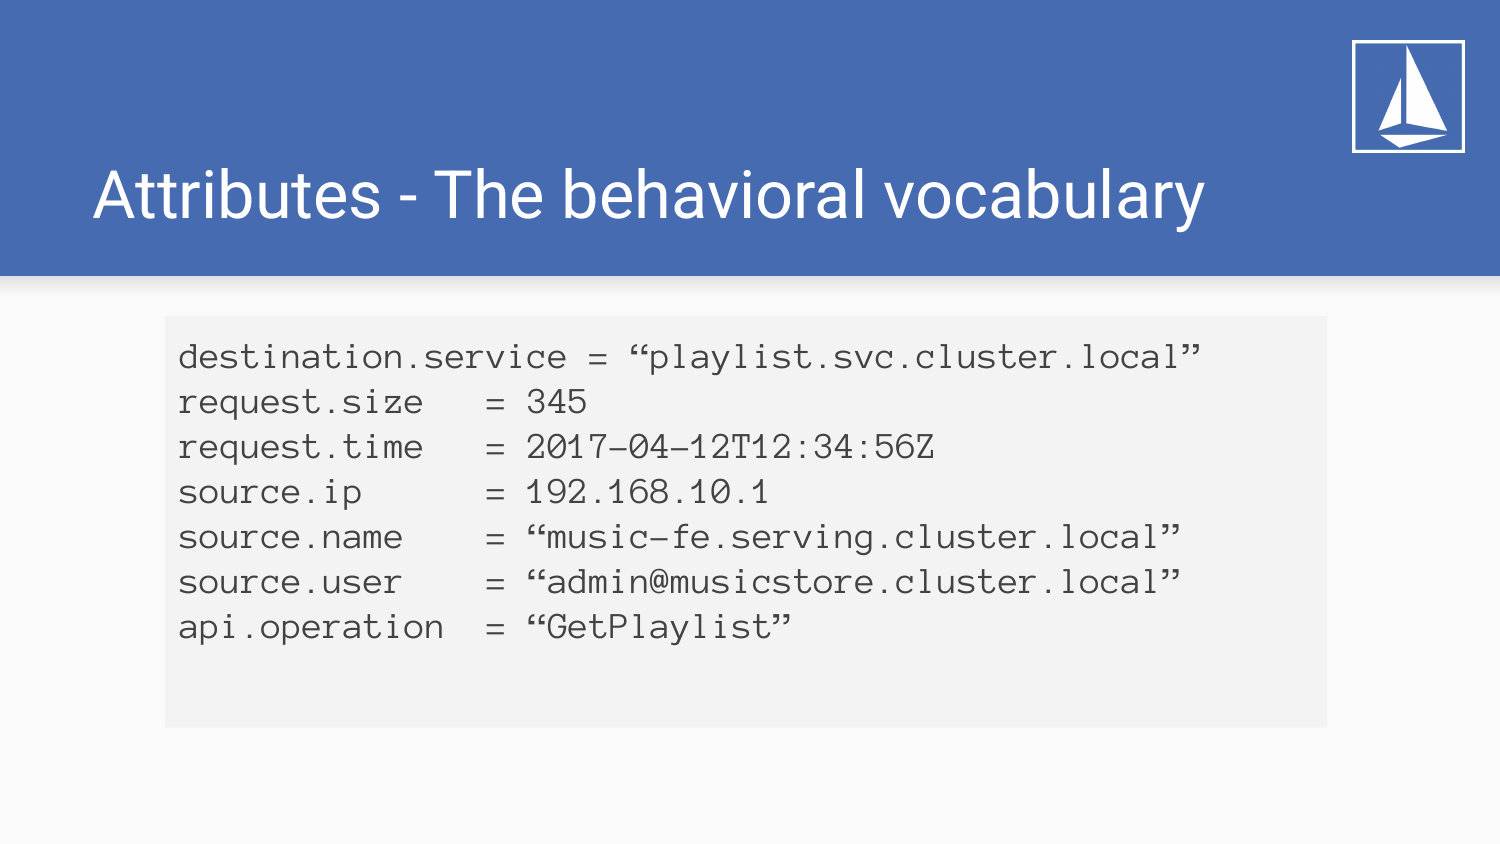

# Attributes - The behavioral vocabulary
destination.service = “playlist.svc.cluster.local”
request.size   = 345
request.time   = 2017-04-12T12:34:56Z
source.ip      = 192.168.10.1
source.name    = “music-fe.serving.cluster.local”
source.user    = “admin@musicstore.cluster.local”
api.operation  = “GetPlaylist”